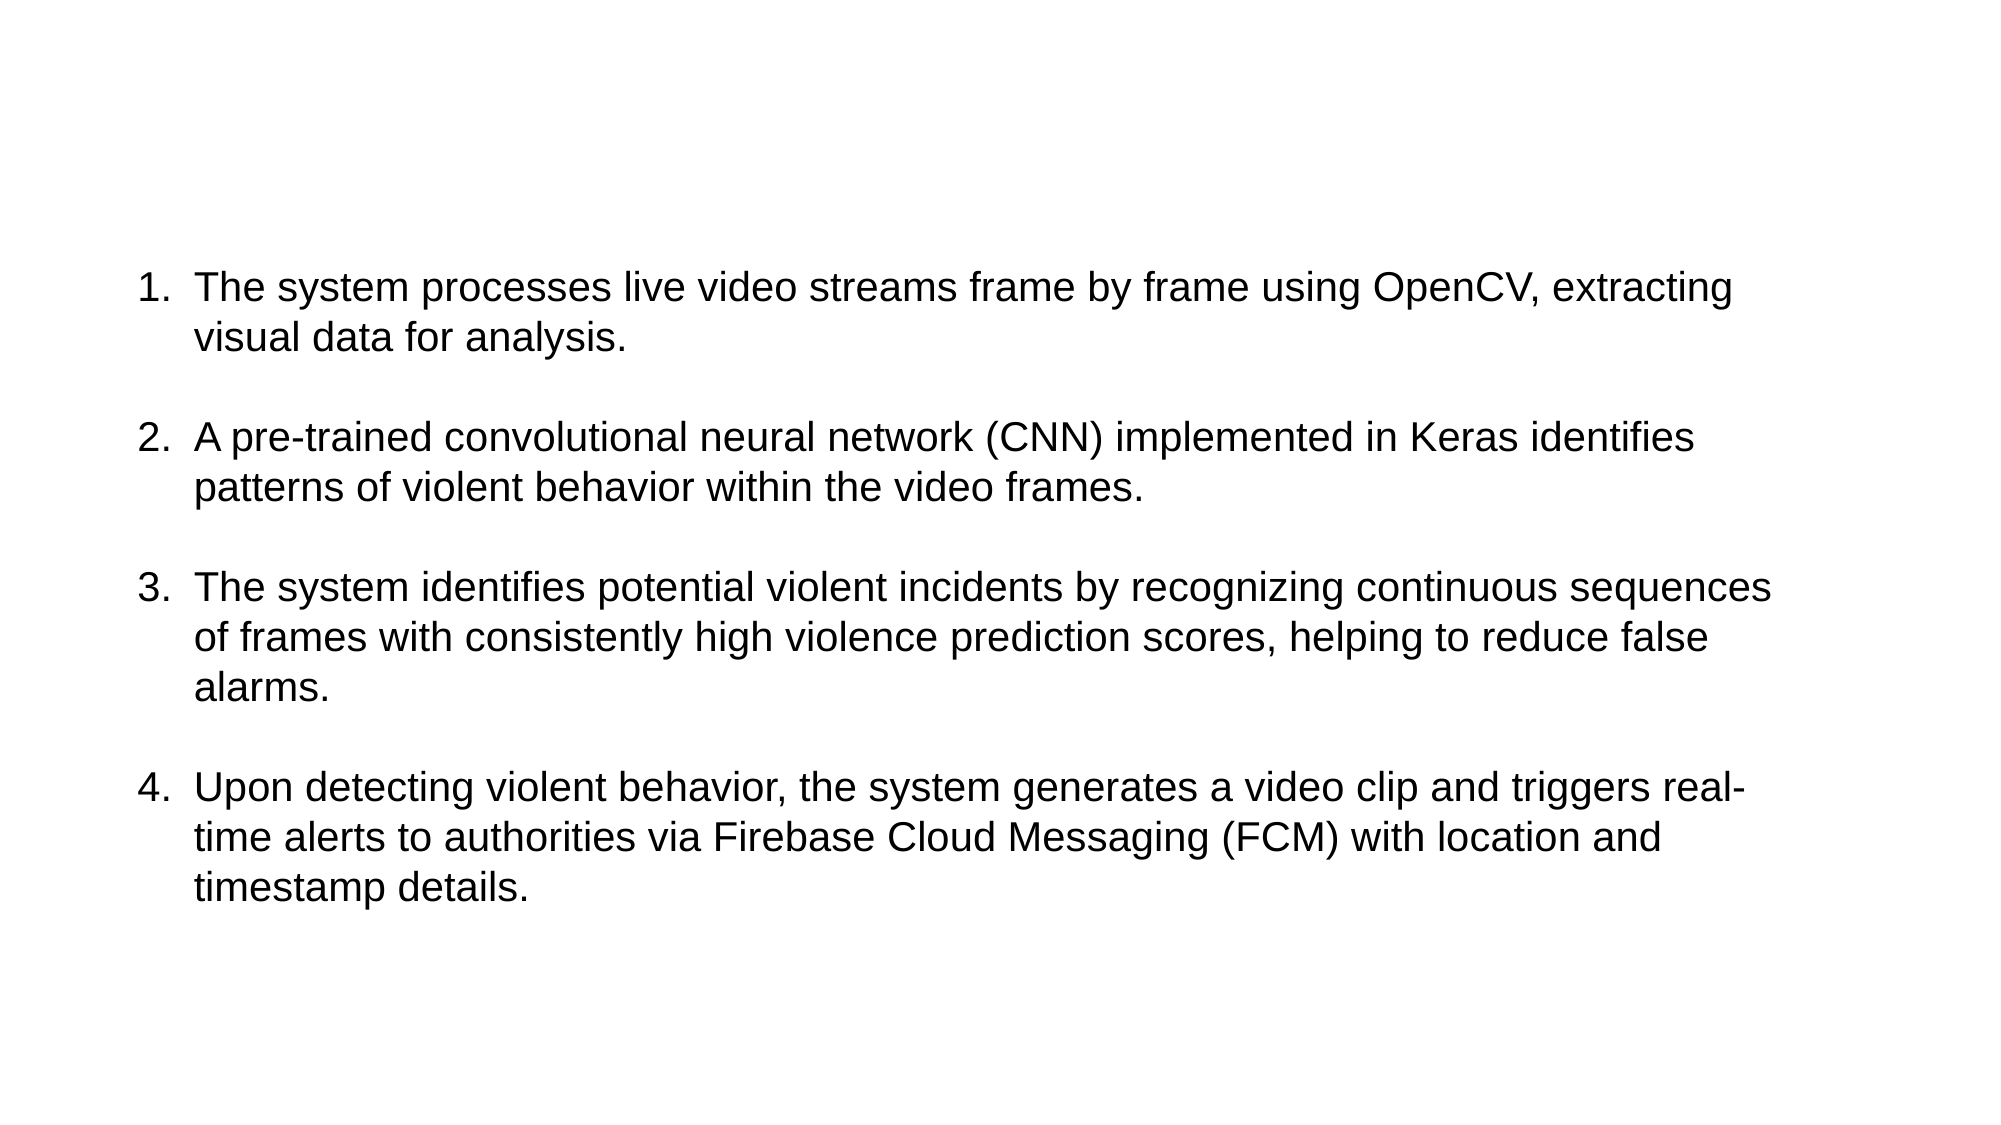

The system processes live video streams frame by frame using OpenCV, extracting visual data for analysis.

A pre-trained convolutional neural network (CNN) implemented in Keras identifies patterns of violent behavior within the video frames.

The system identifies potential violent incidents by recognizing continuous sequences of frames with consistently high violence prediction scores, helping to reduce false alarms.

Upon detecting violent behavior, the system generates a video clip and triggers real-time alerts to authorities via Firebase Cloud Messaging (FCM) with location and timestamp details.